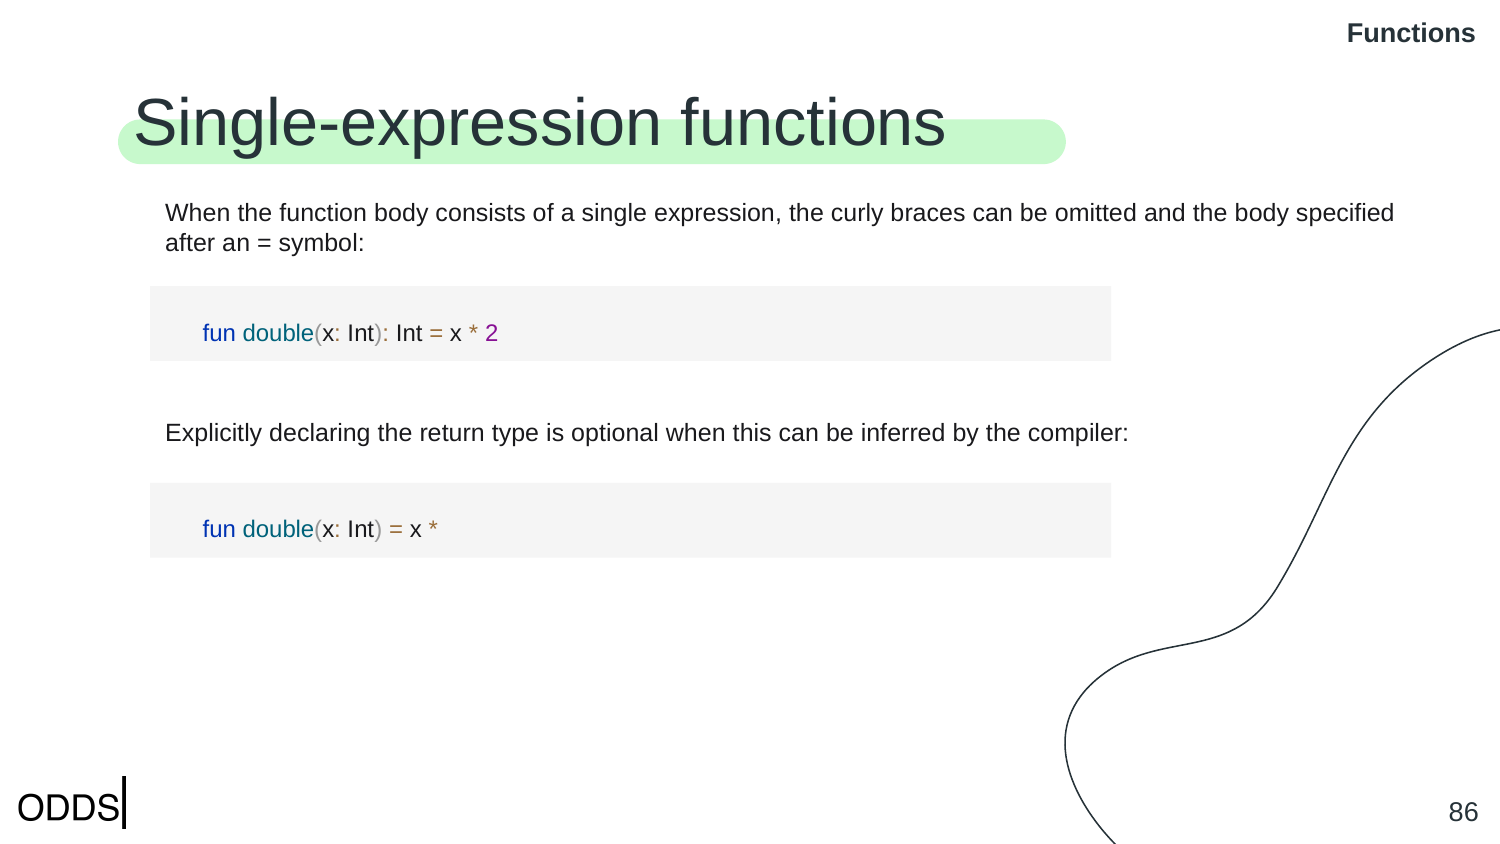

Functions﻿

# Single-expression functions﻿
When the function body consists of a single expression, the curly braces can be omitted and the body specified after an = symbol:
fun double(x: Int): Int = x * 2
Explicitly declaring the return type is optional when this can be inferred by the compiler:
fun double(x: Int) = x *
86